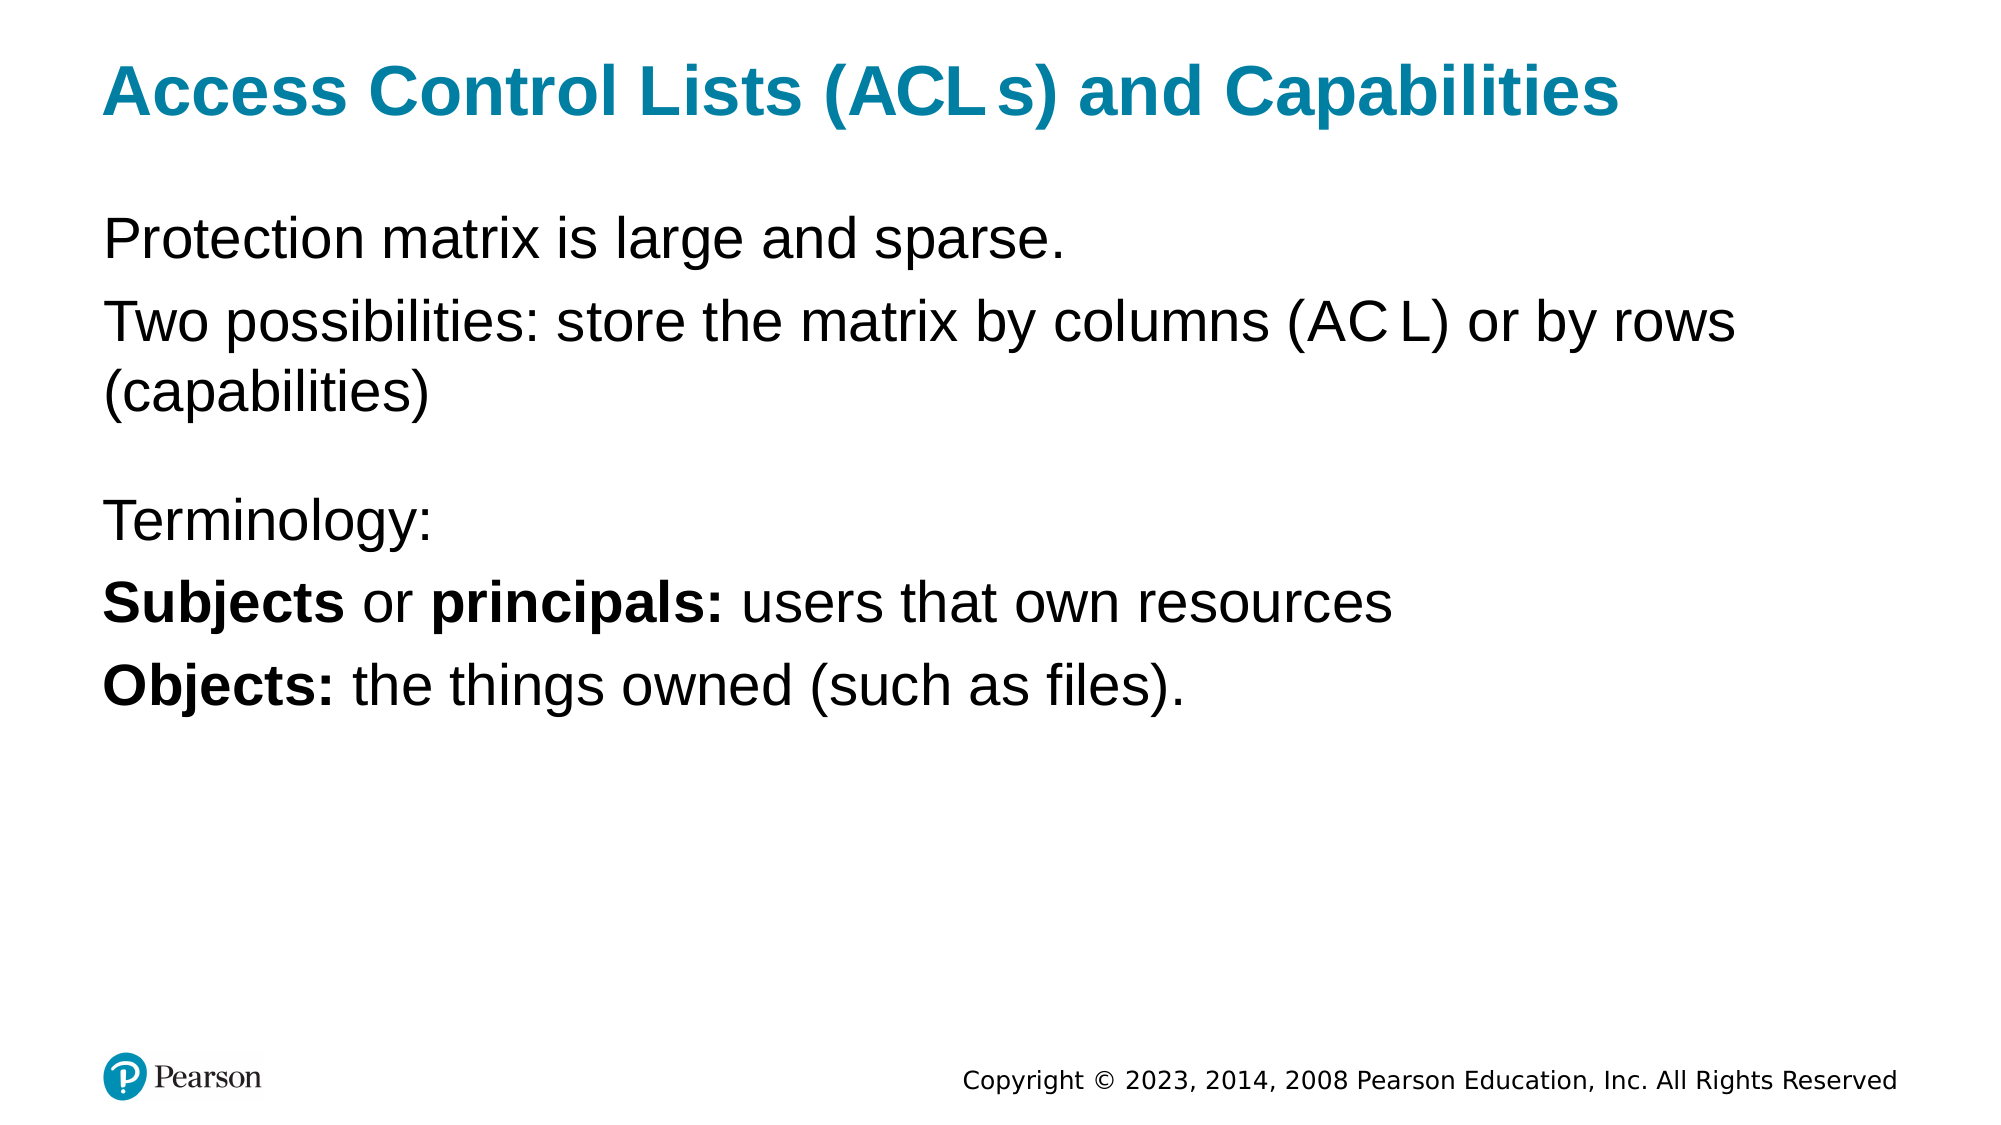

# Access Control Lists (A C L s) and Capabilities
Protection matrix is large and sparse.
Two possibilities: store the matrix by columns (A C L) or by rows (capabilities)
Terminology:
Subjects or principals: users that own resources
Objects: the things owned (such as files).